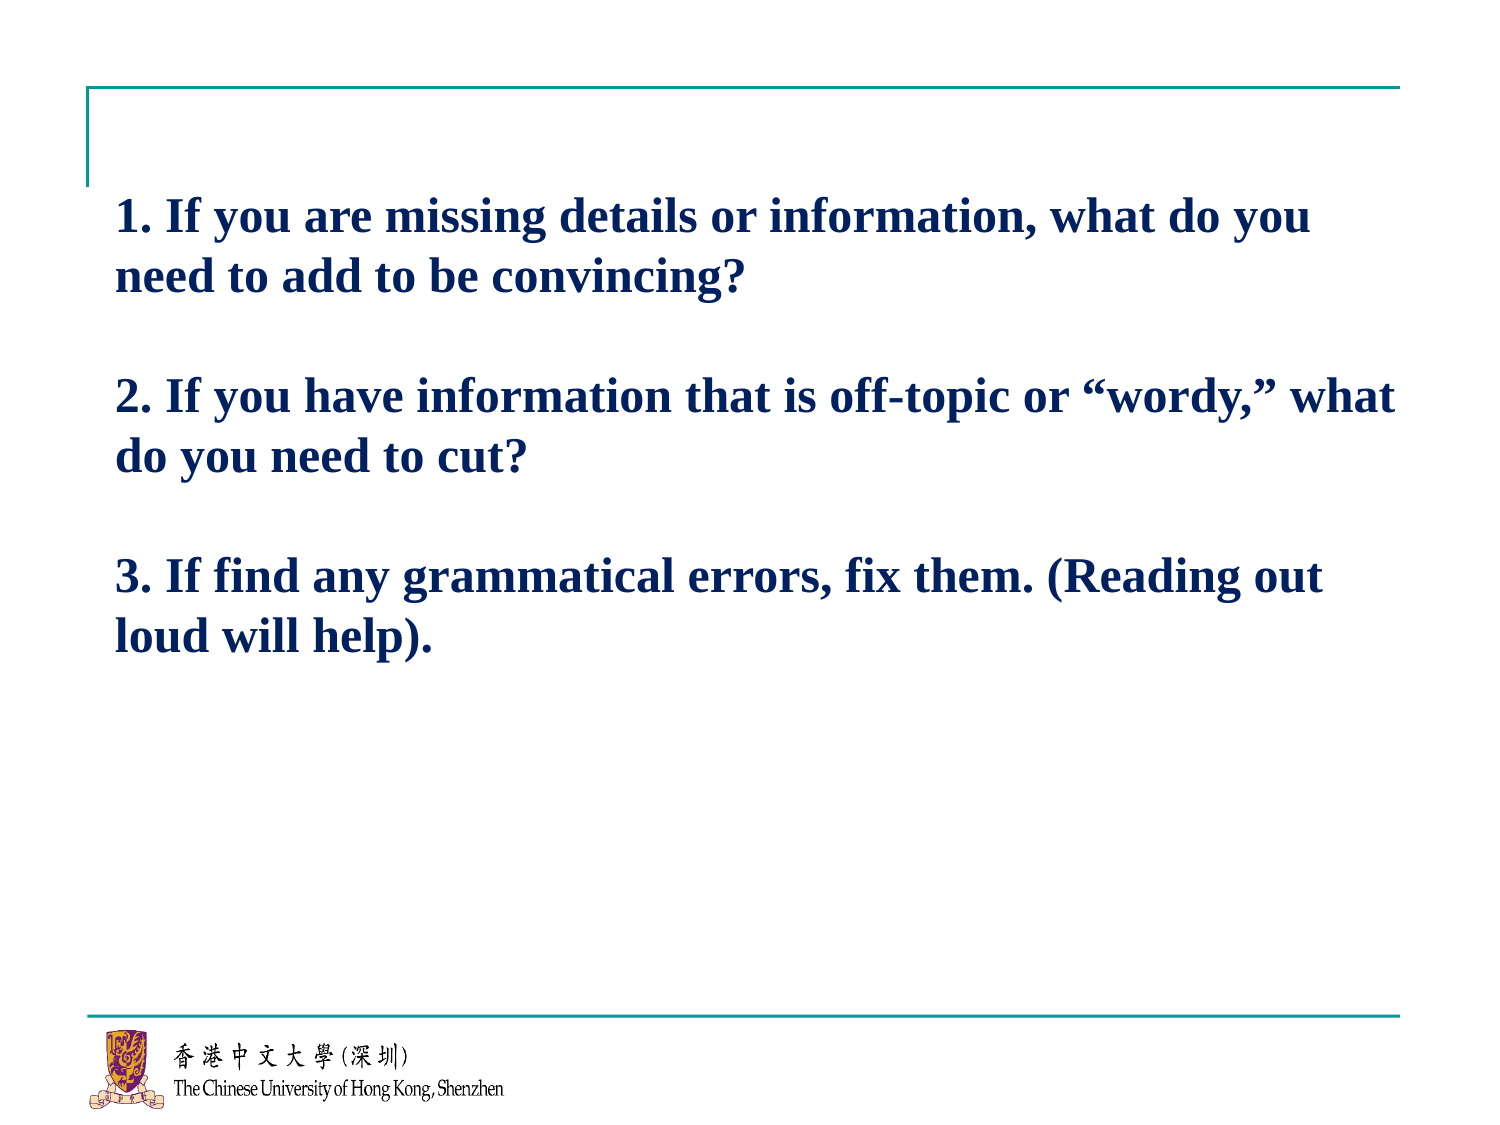

# 1. If you are missing details or information, what do you need to add to be convincing? 2. If you have information that is off-topic or “wordy,” what do you need to cut? 3. If find any grammatical errors, fix them. (Reading out loud will help).